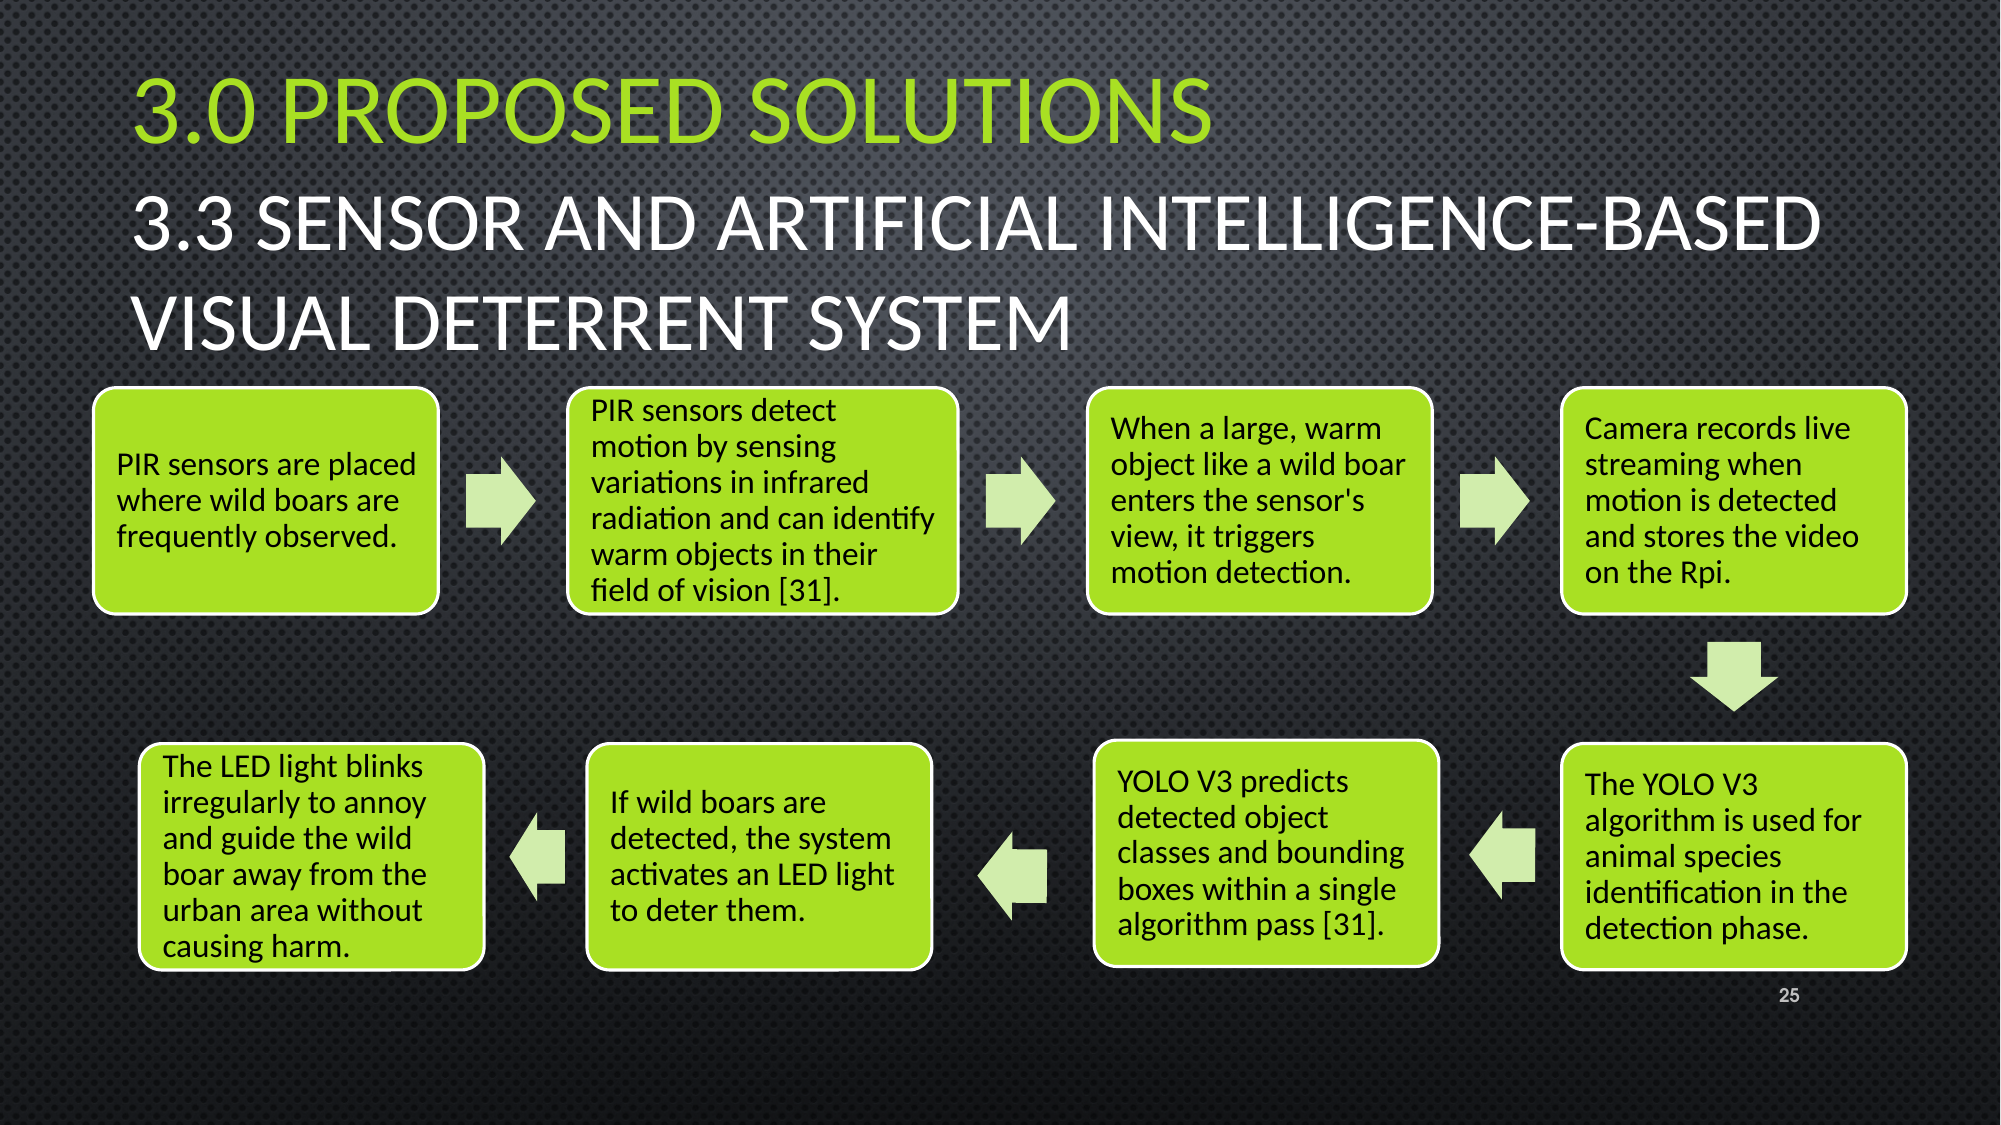

# 3.0 Proposed solutıons
3.3 SENSOR AND ARTIFICIAL INTELLIGENCE-BASED VISUAL DETERRENT SYSTEM
PIR sensors are placed where wild boars are frequently observed.

PIR sensors detect motion by sensing variations in infrared radiation and can identify warm objects in their field of vision [31].

When a large, warm object like a wild boar enters the sensor's view, it triggers motion detection.

Camera records live streaming when motion is detected and stores the video on the Rpi.

The YOLO V3 algorithm is used for animal species identification in the detection phase.

YOLO V3 predicts detected object classes and bounding boxes within a single algorithm pass [31].

If wild boars are detected, the system activates an LED light to deter them.

The LED light blinks irregularly to annoy and guide the wild boar away from the urban area without causing harm.
25